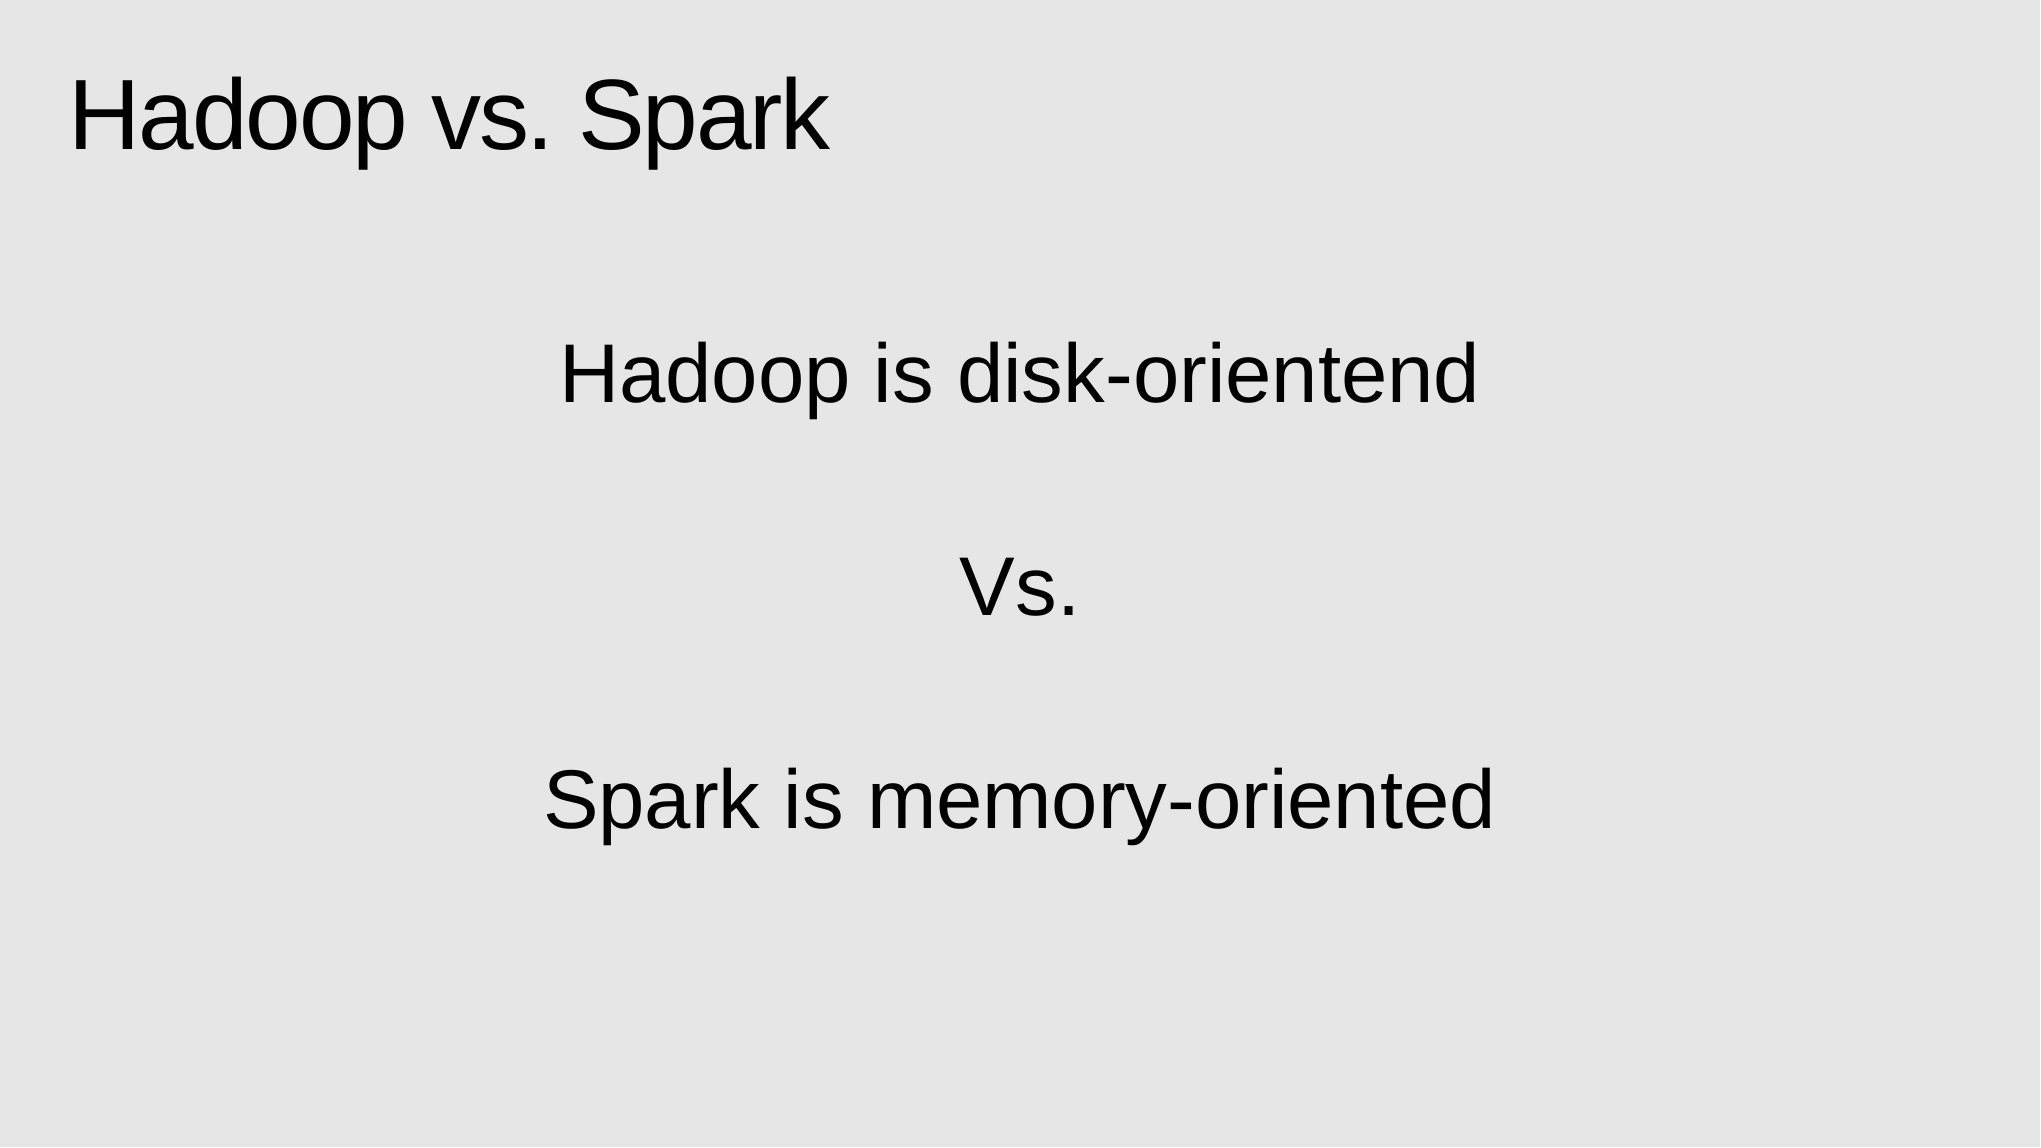

# Hadoop vs. Spark

Hadoop is disk-orientend

Vs.

Spark is memory-oriented